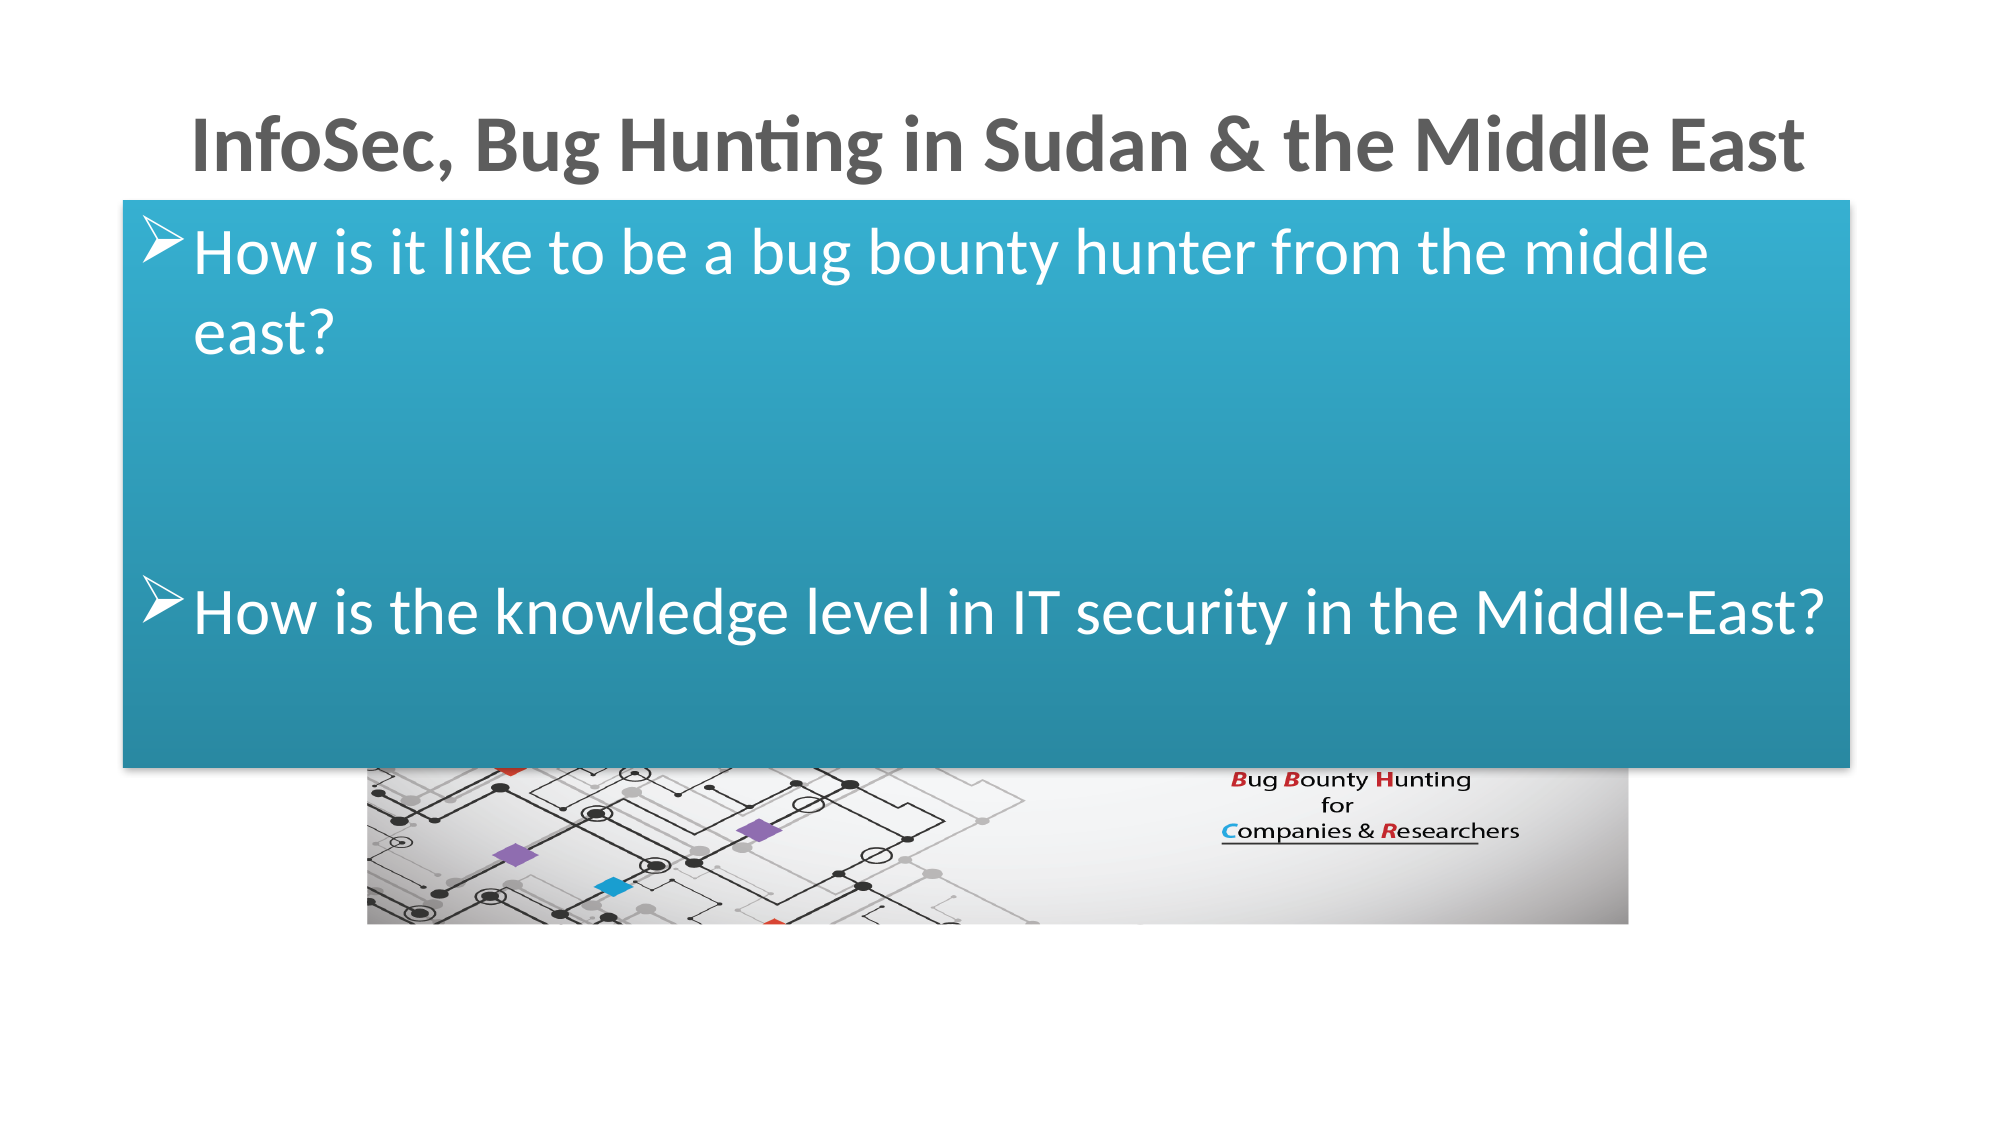

# InfoSec, Bug Hunting in Sudan & the Middle East
How is it like to be a bug bounty hunter from the middle east?

How is the knowledge level in IT security in the Middle-East?